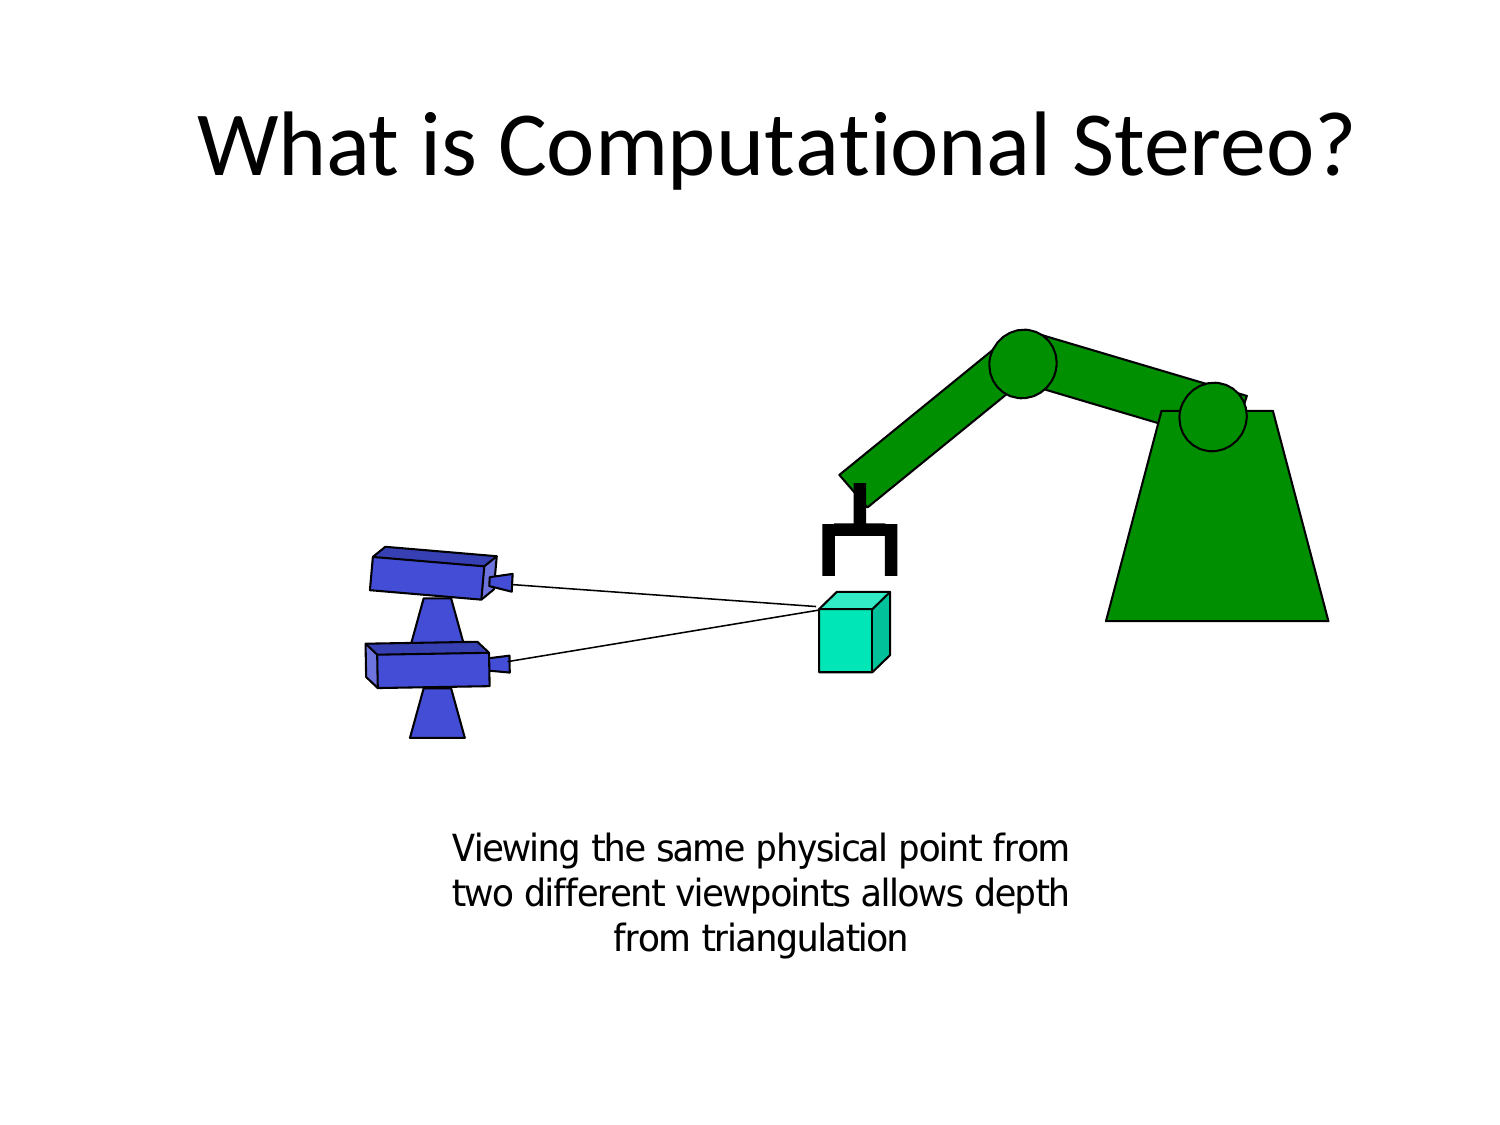

# What is Computational Stereo?

Viewing the same physical point from two different viewpoints allows depth from triangulation